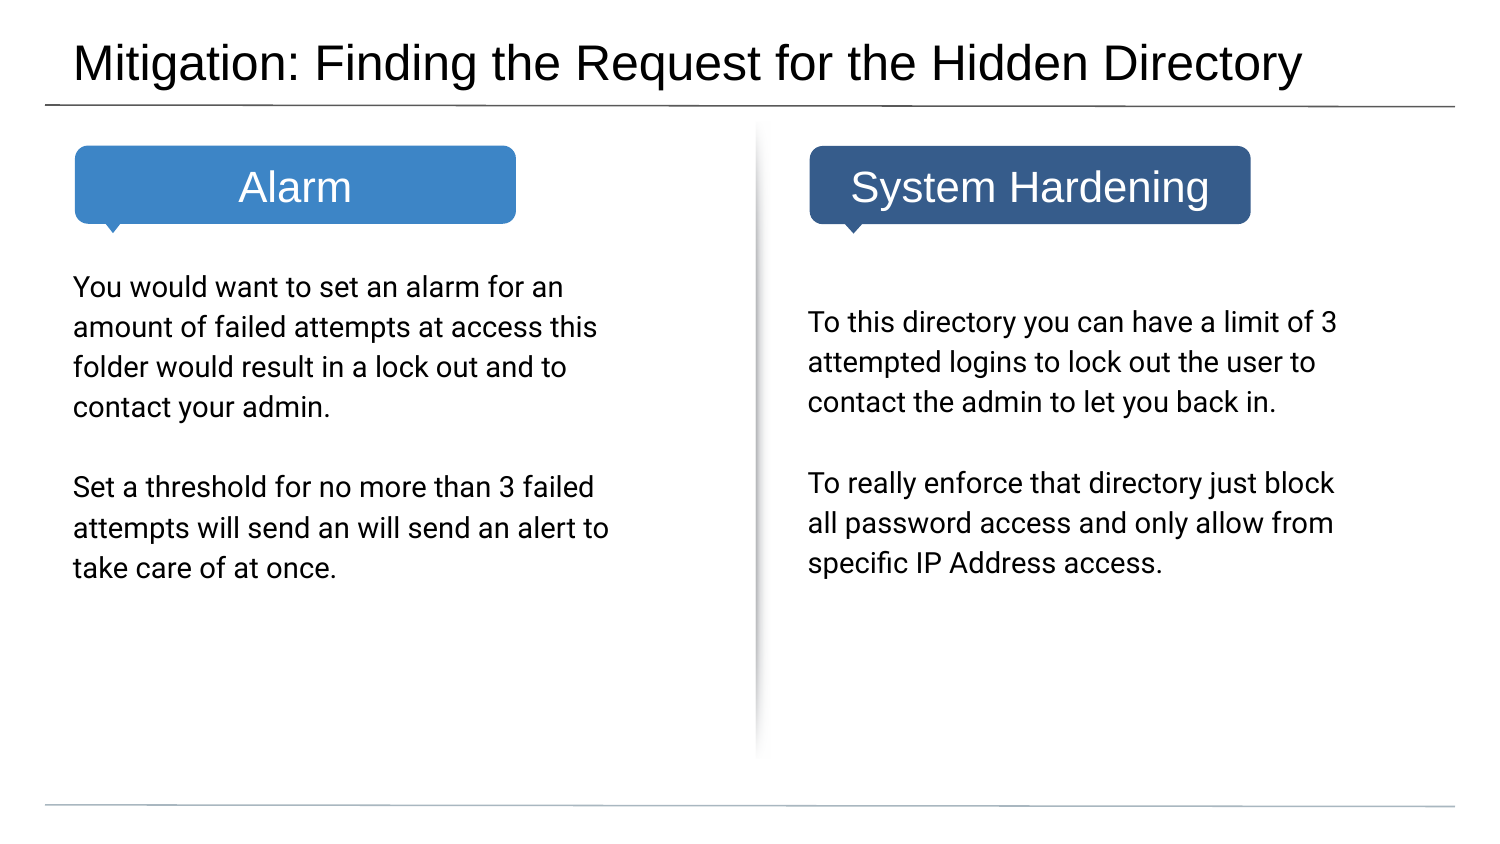

# Mitigation: Finding the Request for the Hidden Directory
You would want to set an alarm for an amount of failed attempts at access this folder would result in a lock out and to contact your admin.

Set a threshold for no more than 3 failed attempts will send an will send an alert to take care of at once.

To this directory you can have a limit of 3 attempted logins to lock out the user to contact the admin to let you back in.

To really enforce that directory just block all password access and only allow from specific IP Address access.